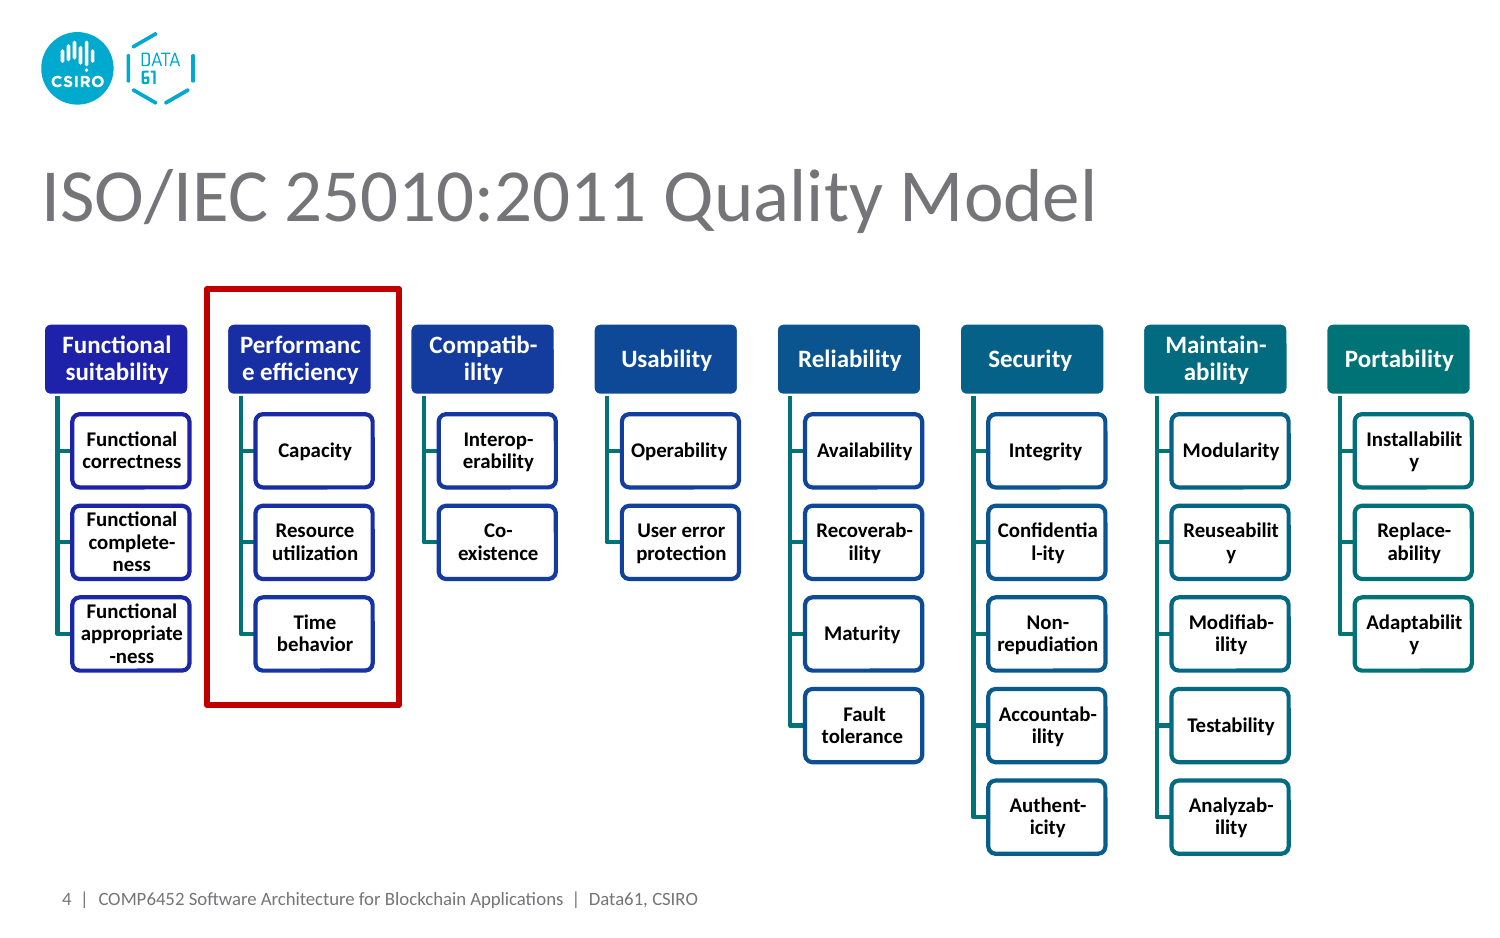

# ISO/IEC 25010:2011 Quality Model
Functional suitability
Functional correctness
Functional complete-ness
Functional appropriate-ness
Performance efficiency
Capacity
Resource utilization
Time behavior
Compatib-ility
Interop-erability
Co-existence
Usability
Operability
User error protection
Reliability
Availability
Recoverab-ility
Maturity
Fault tolerance
Security
Integrity
Confidential-ity
Non-repudiation
Accountab-ility
Authent-icity
Maintain-ability
Modularity
Reuseability
Modifiab-ility
Testability
Analyzab-ility
Portability
Installability
Replace-ability
Adaptability

4  |
COMP6452 Software Architecture for Blockchain Applications  |  Data61, CSIRO